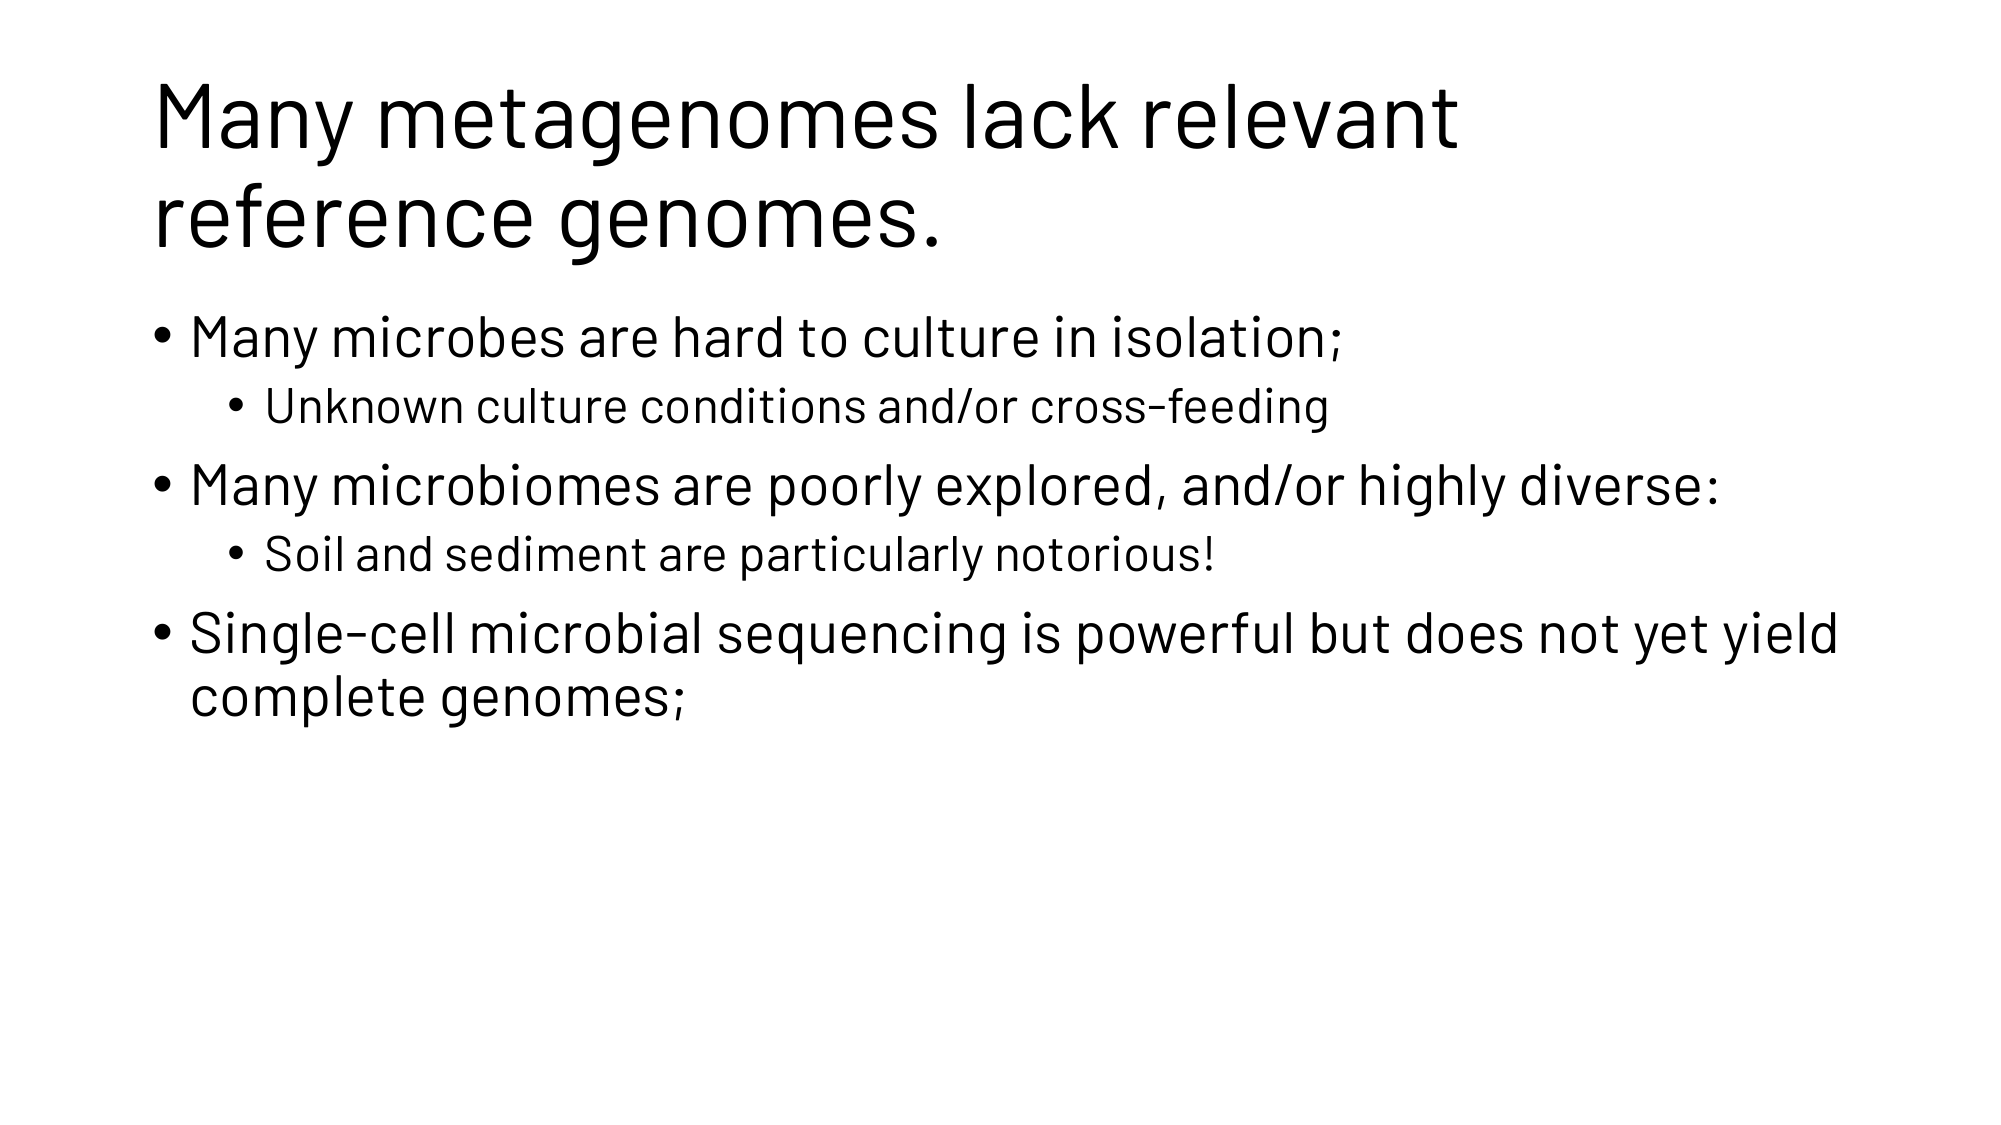

# Many metagenomes lack relevant reference genomes.
Many microbes are hard to culture in isolation;
Unknown culture conditions and/or cross-feeding
Many microbiomes are poorly explored, and/or highly diverse:
Soil and sediment are particularly notorious!
Single-cell microbial sequencing is powerful but does not yet yield complete genomes;